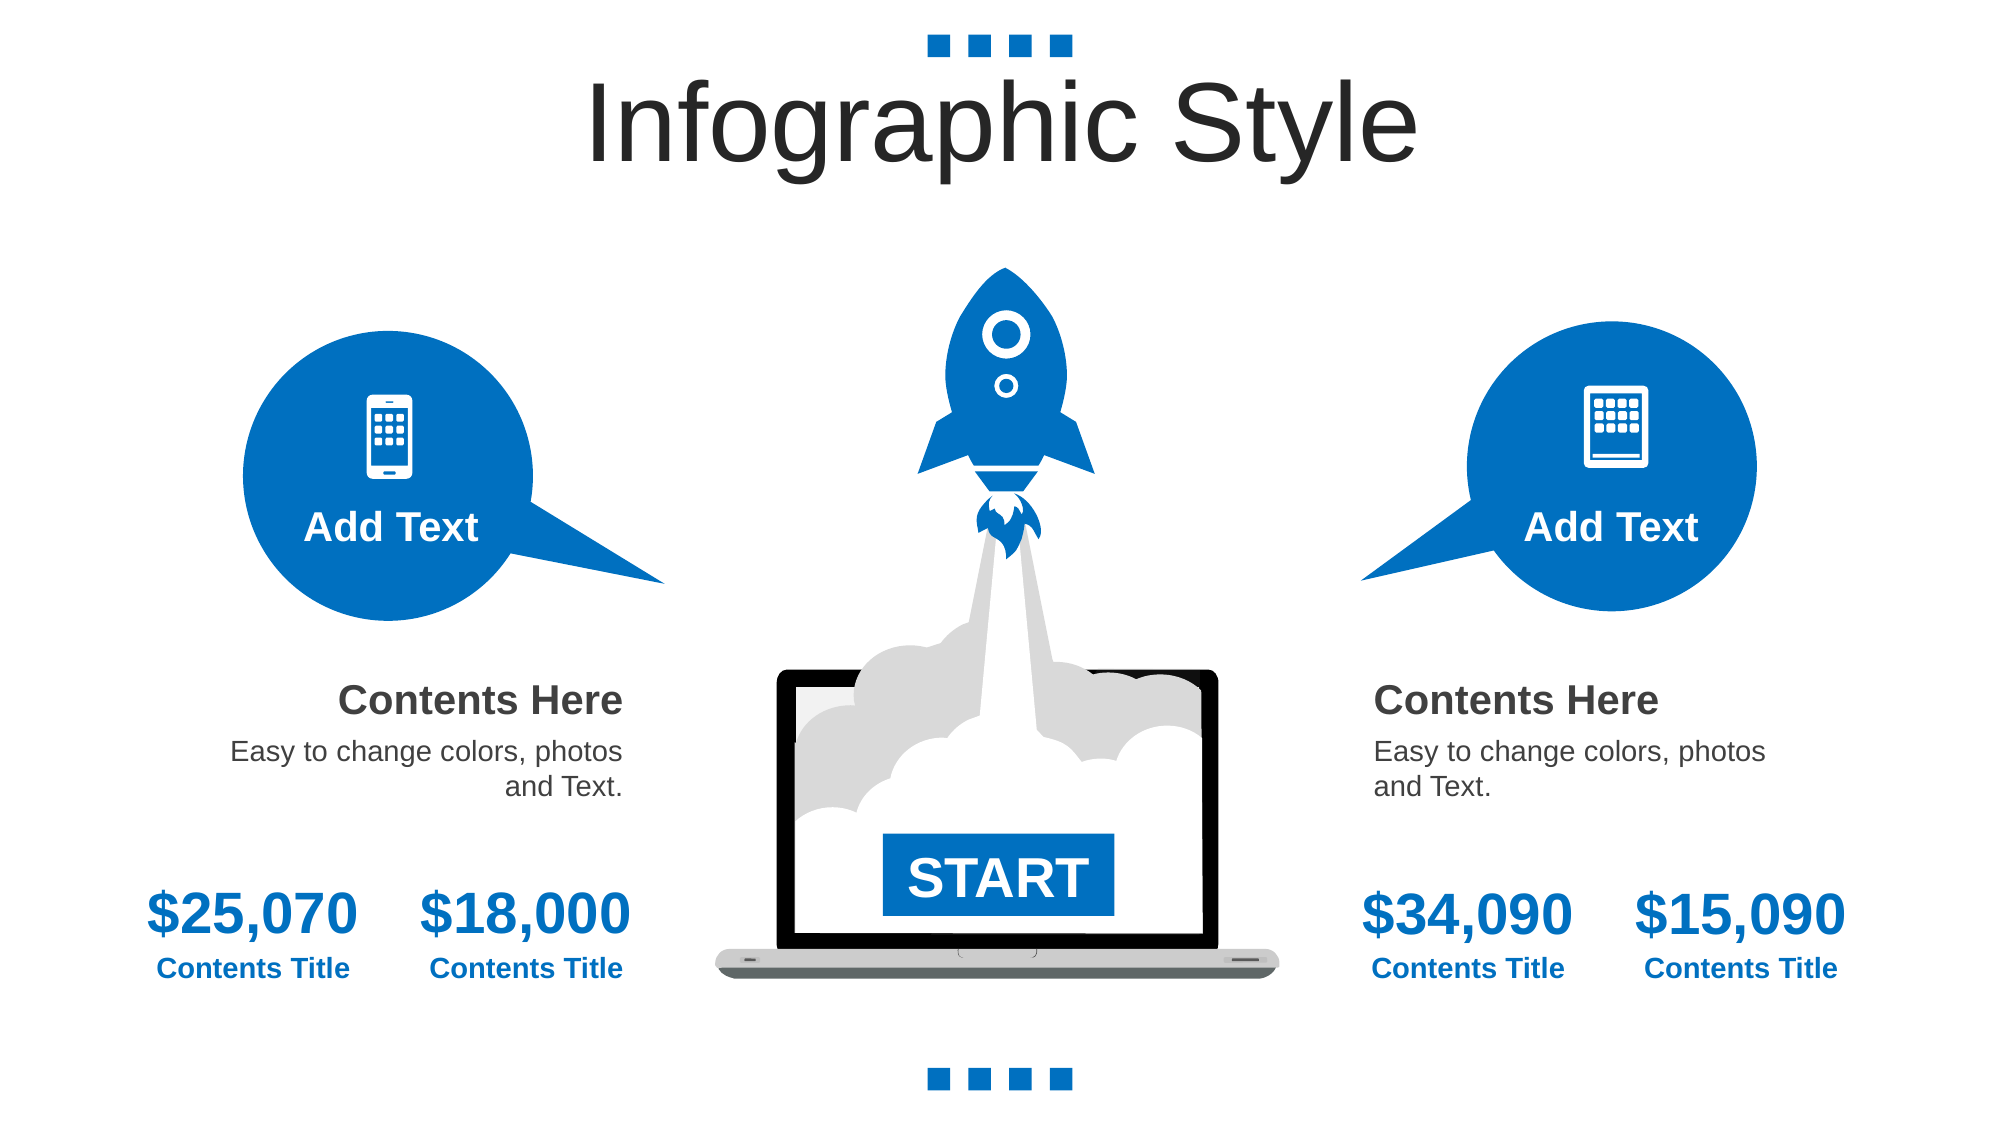

Infographic Style

Add Text
Add Text

Contents Here
Easy to change colors, photos and Text.
Contents Here
Easy to change colors, photos and Text.

START
$25,070
Contents Title
$18,000
Contents Title
$34,090
Contents Title
$15,090
Contents Title